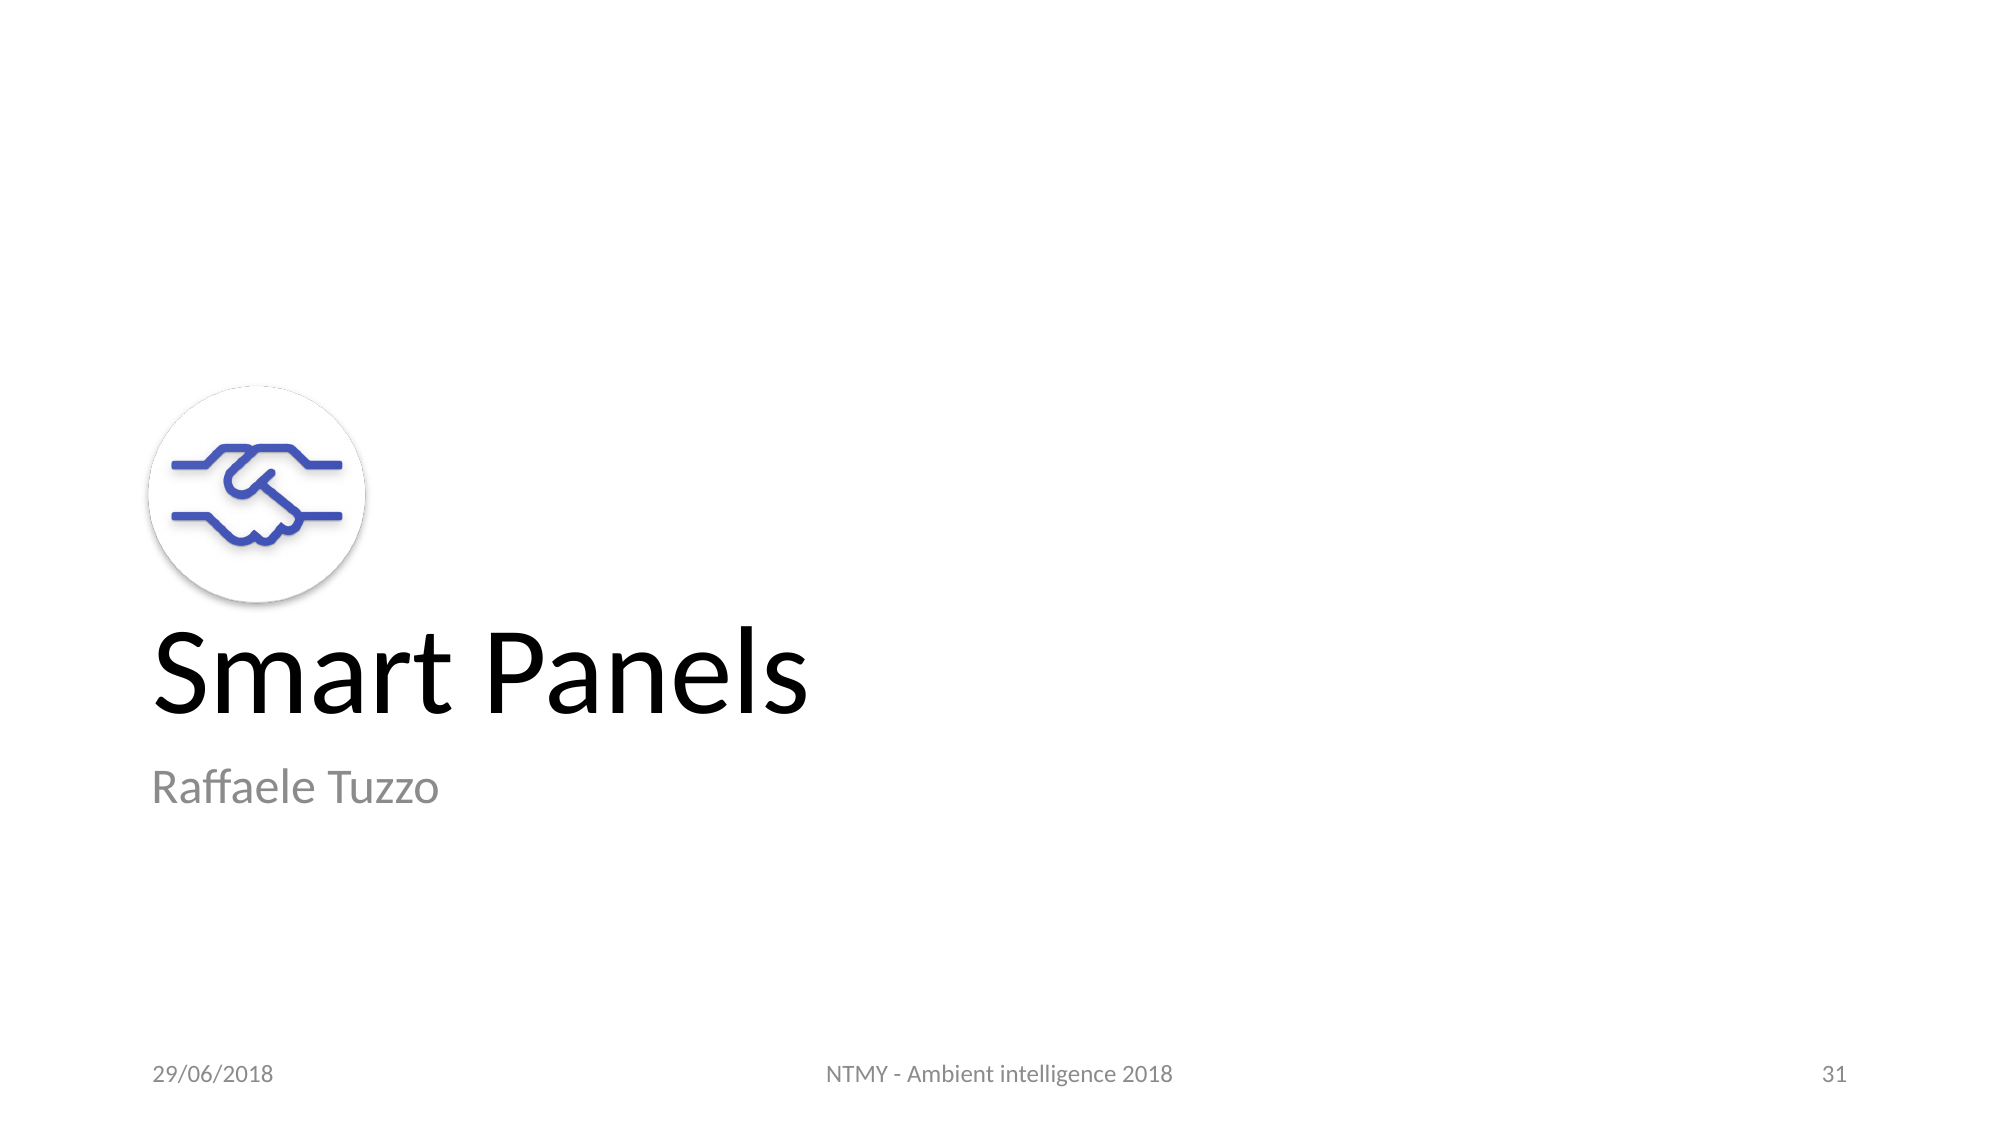

# Smart Panels
Raffaele Tuzzo
29/06/2018
NTMY - Ambient intelligence 2018
31